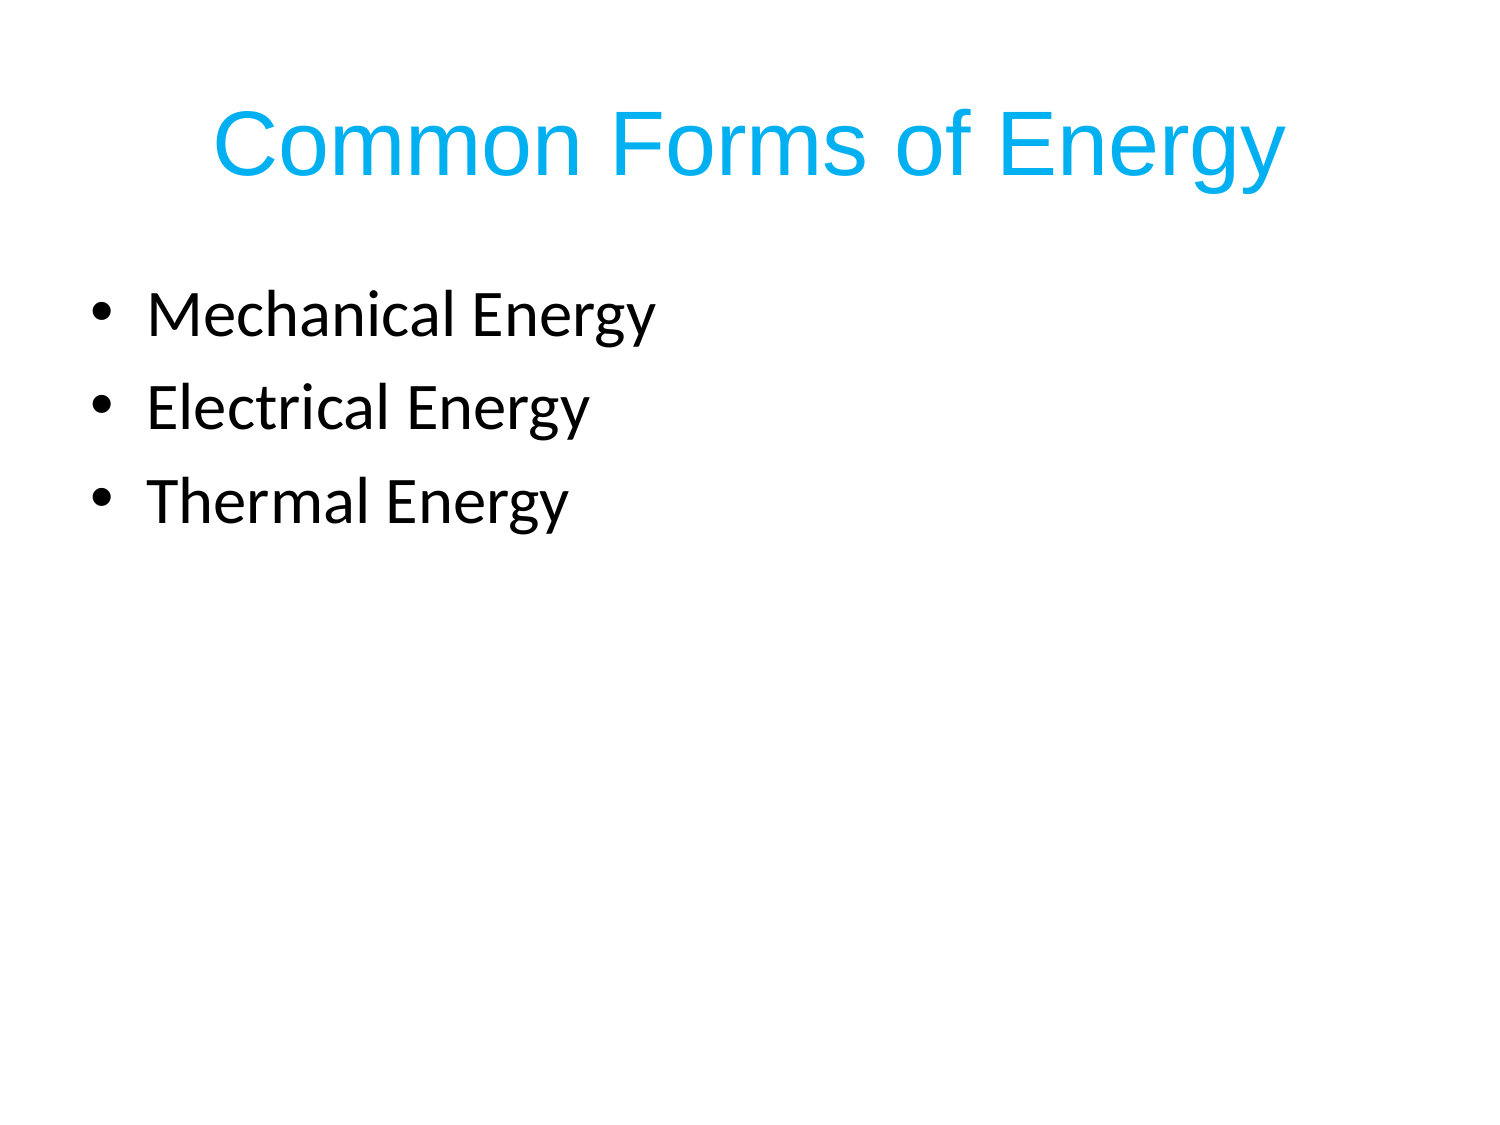

# Common Forms of Energy
Mechanical Energy
Electrical Energy
Thermal Energy